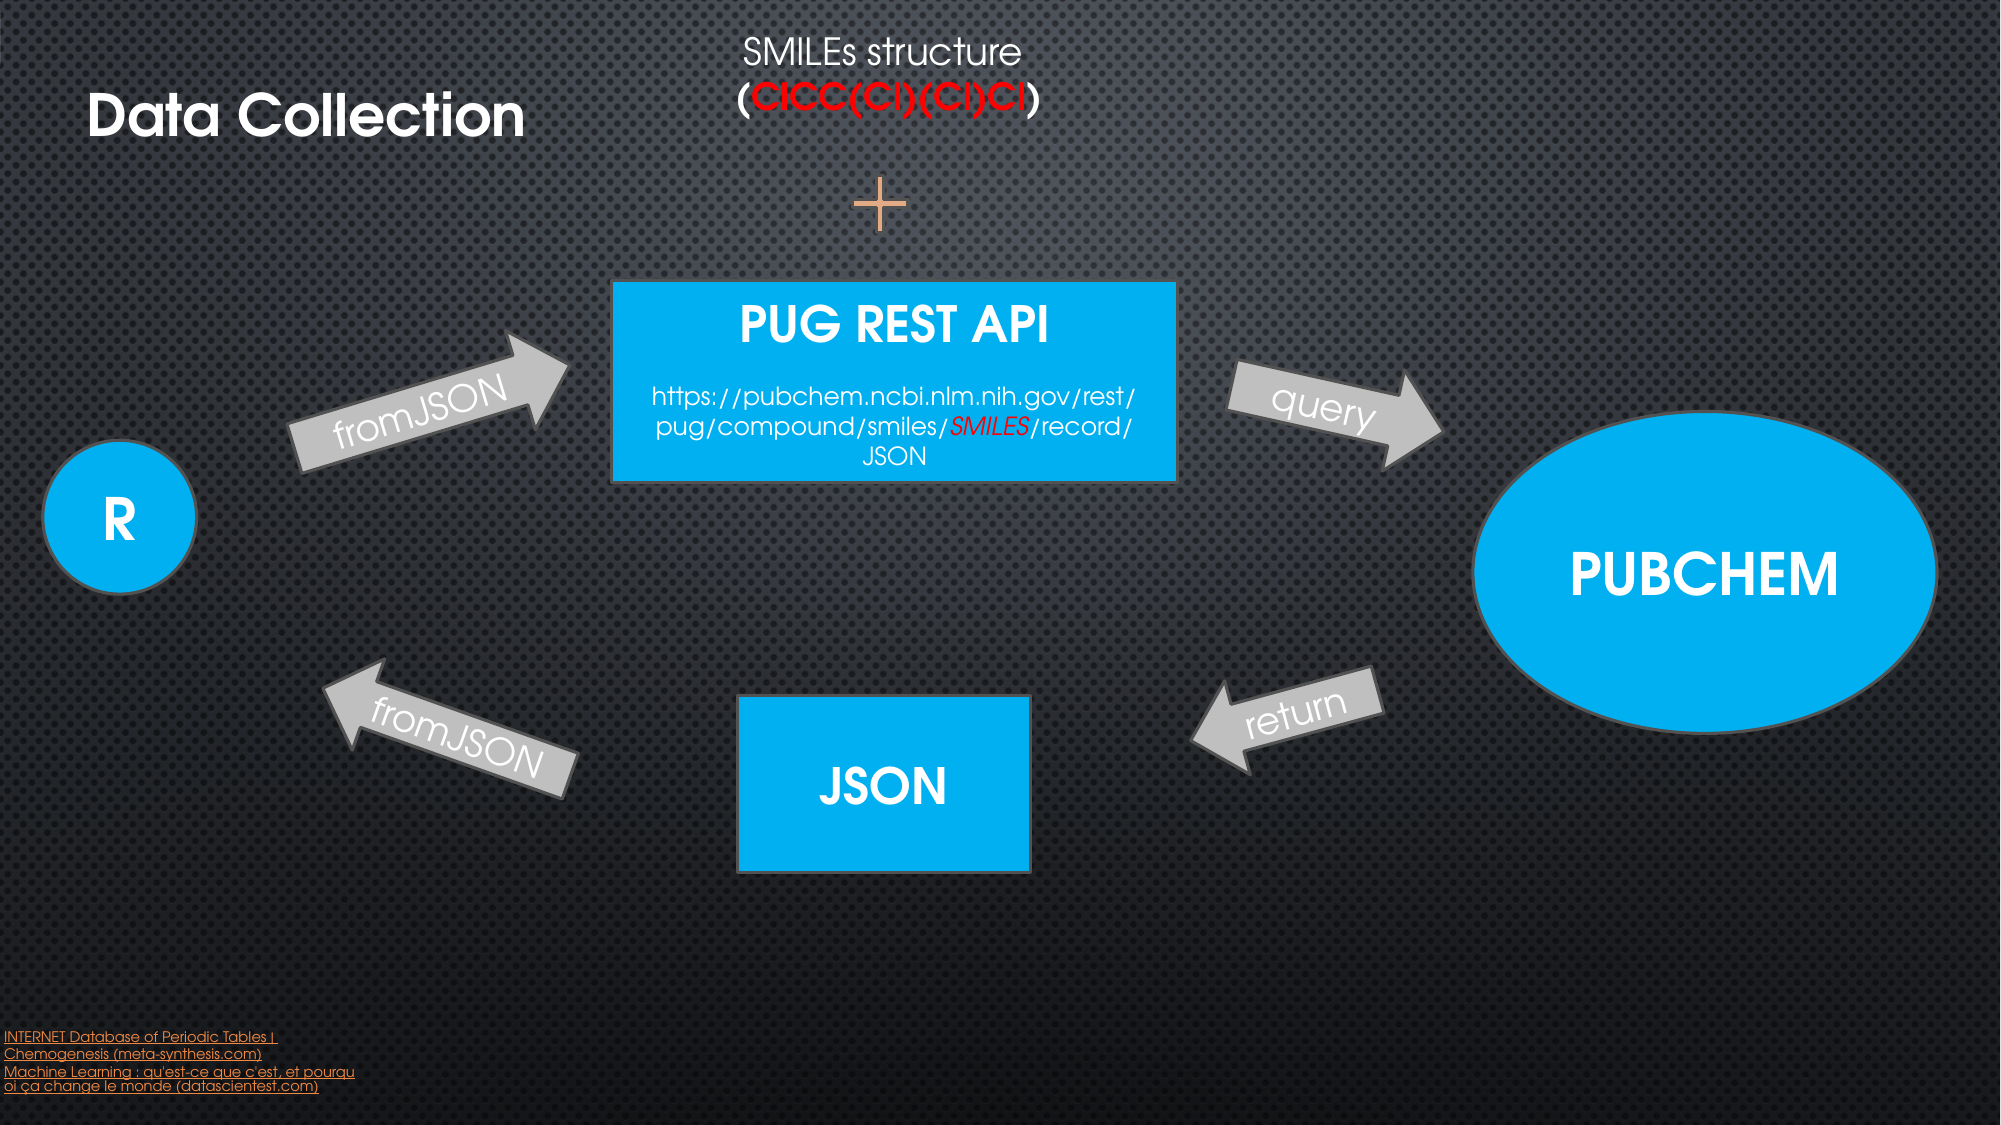

SMILEs structure
 (ClCC(Cl)(Cl)Cl)

PUG REST API

https://pubchem.ncbi.nlm.nih.gov/rest/
pug/compound/smiles/SMILES/record/JSON
Data Collection
fromJSON
query
PUBCHEM
R
return
fromJSON
JSON
INTERNET Database of Periodic Tables | Chemogenesis (meta-synthesis.com)
Machine Learning : qu'est-ce que c'est, et pourquoi ça change le monde (datascientest.com)